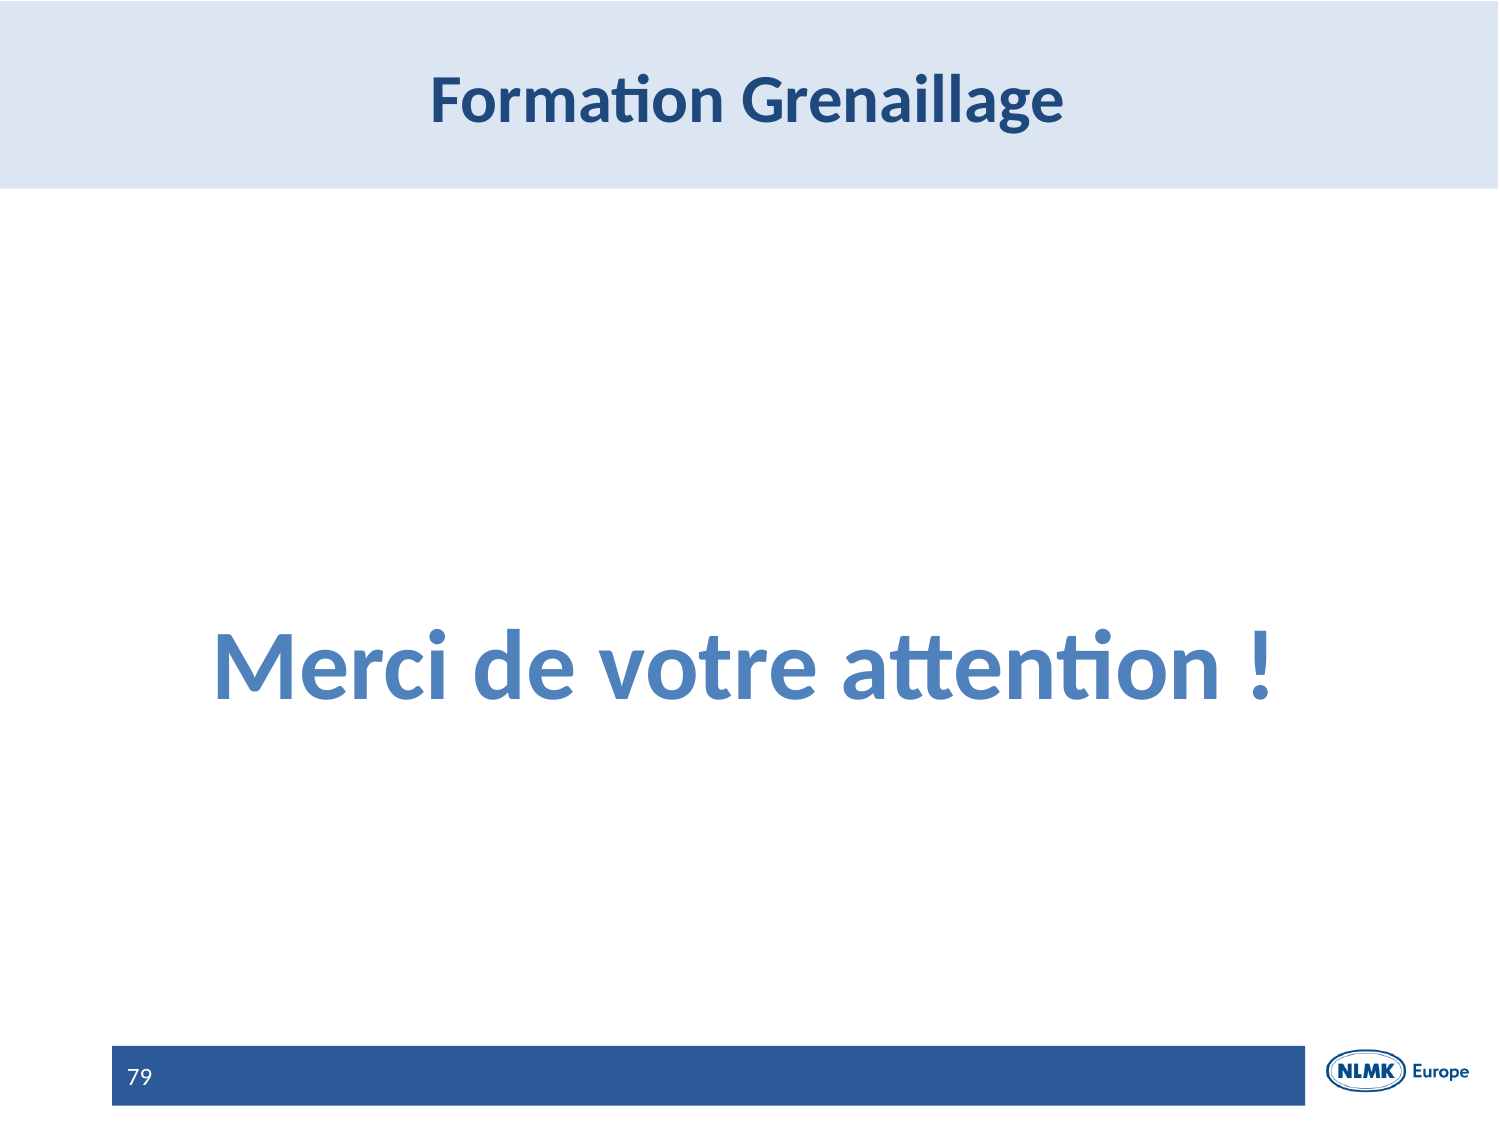

# Formation Grenaillage
Merci de votre attention !